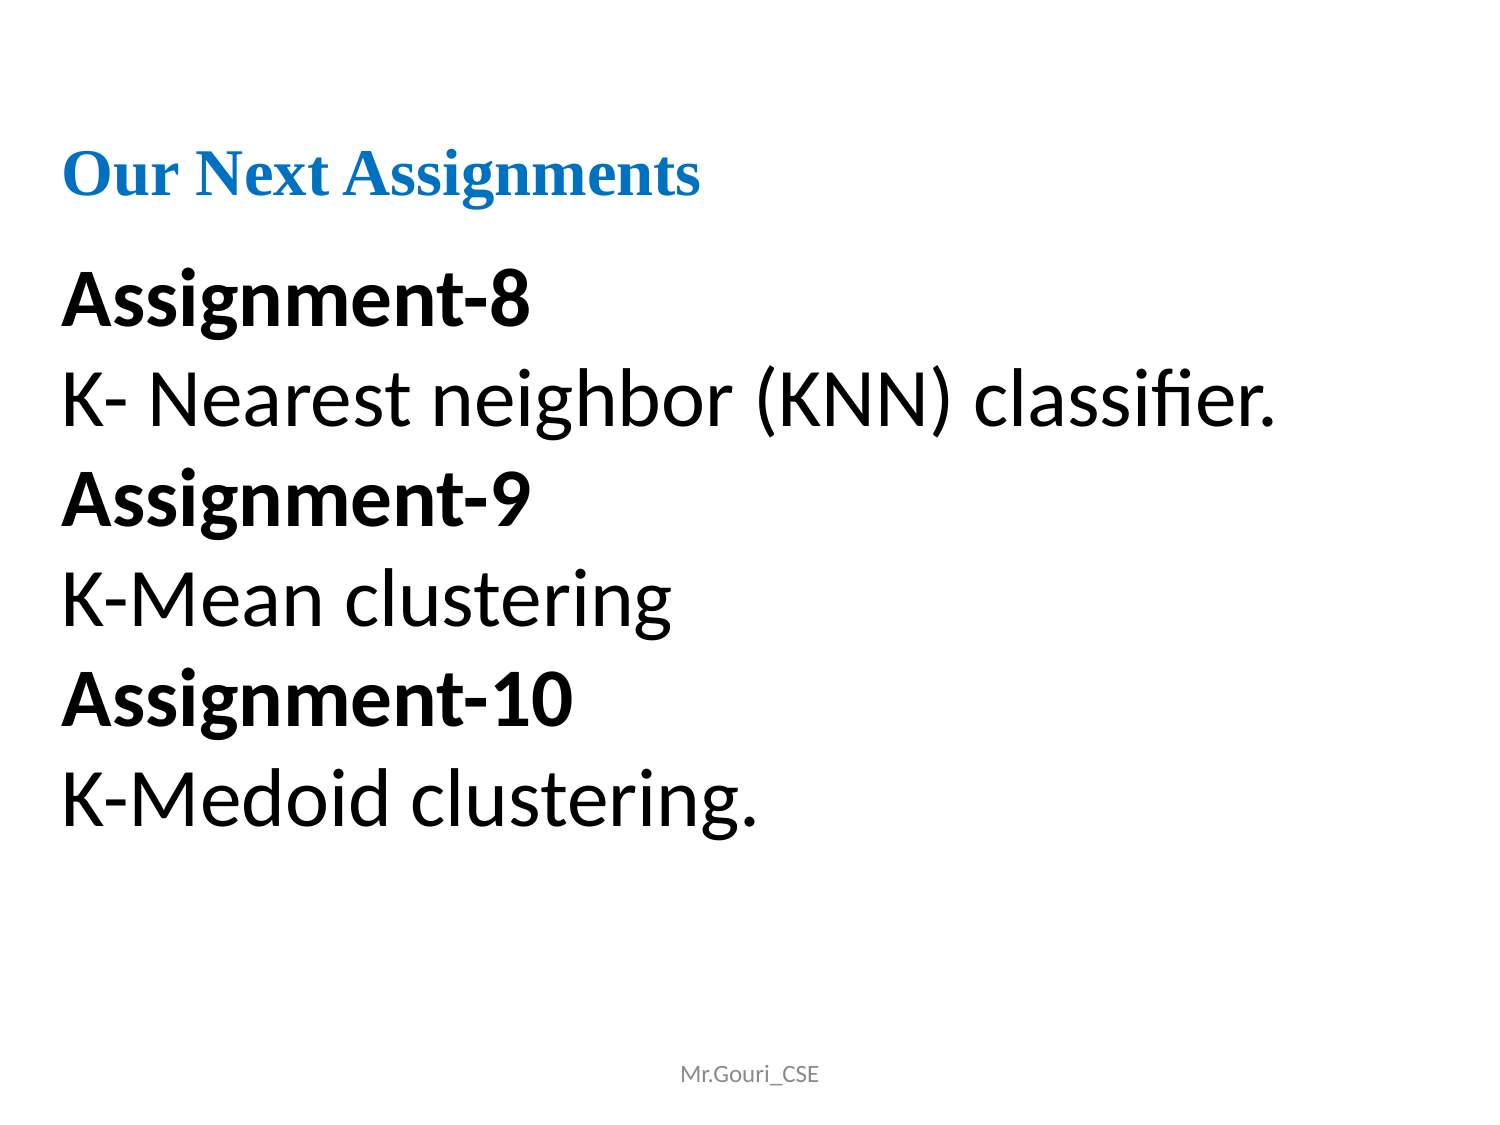

Our Next Assignments

Assignment-8
K- Nearest neighbor (KNN) classifier.
Assignment-9
K-Mean clustering
Assignment-10
K-Medoid clustering.
Mr.Gouri_CSE